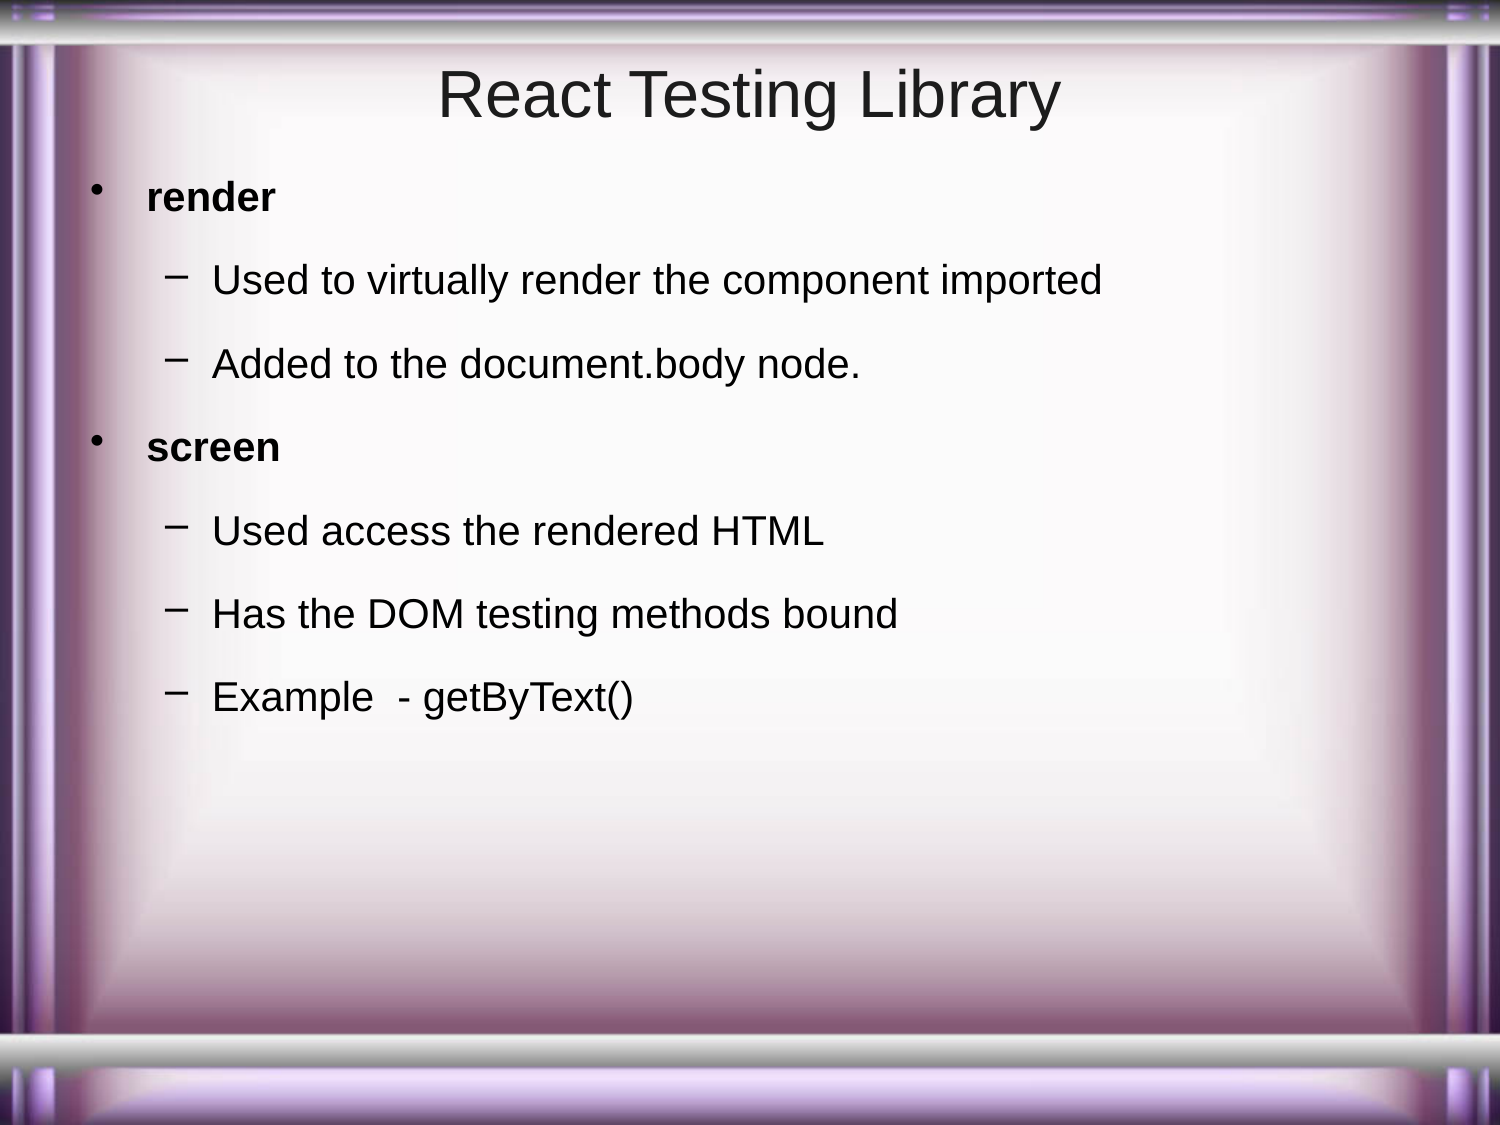

# React Testing Library
render
Used to virtually render the component imported
Added to the document.body node.
screen
Used access the rendered HTML
Has the DOM testing methods bound
Example  - getByText()